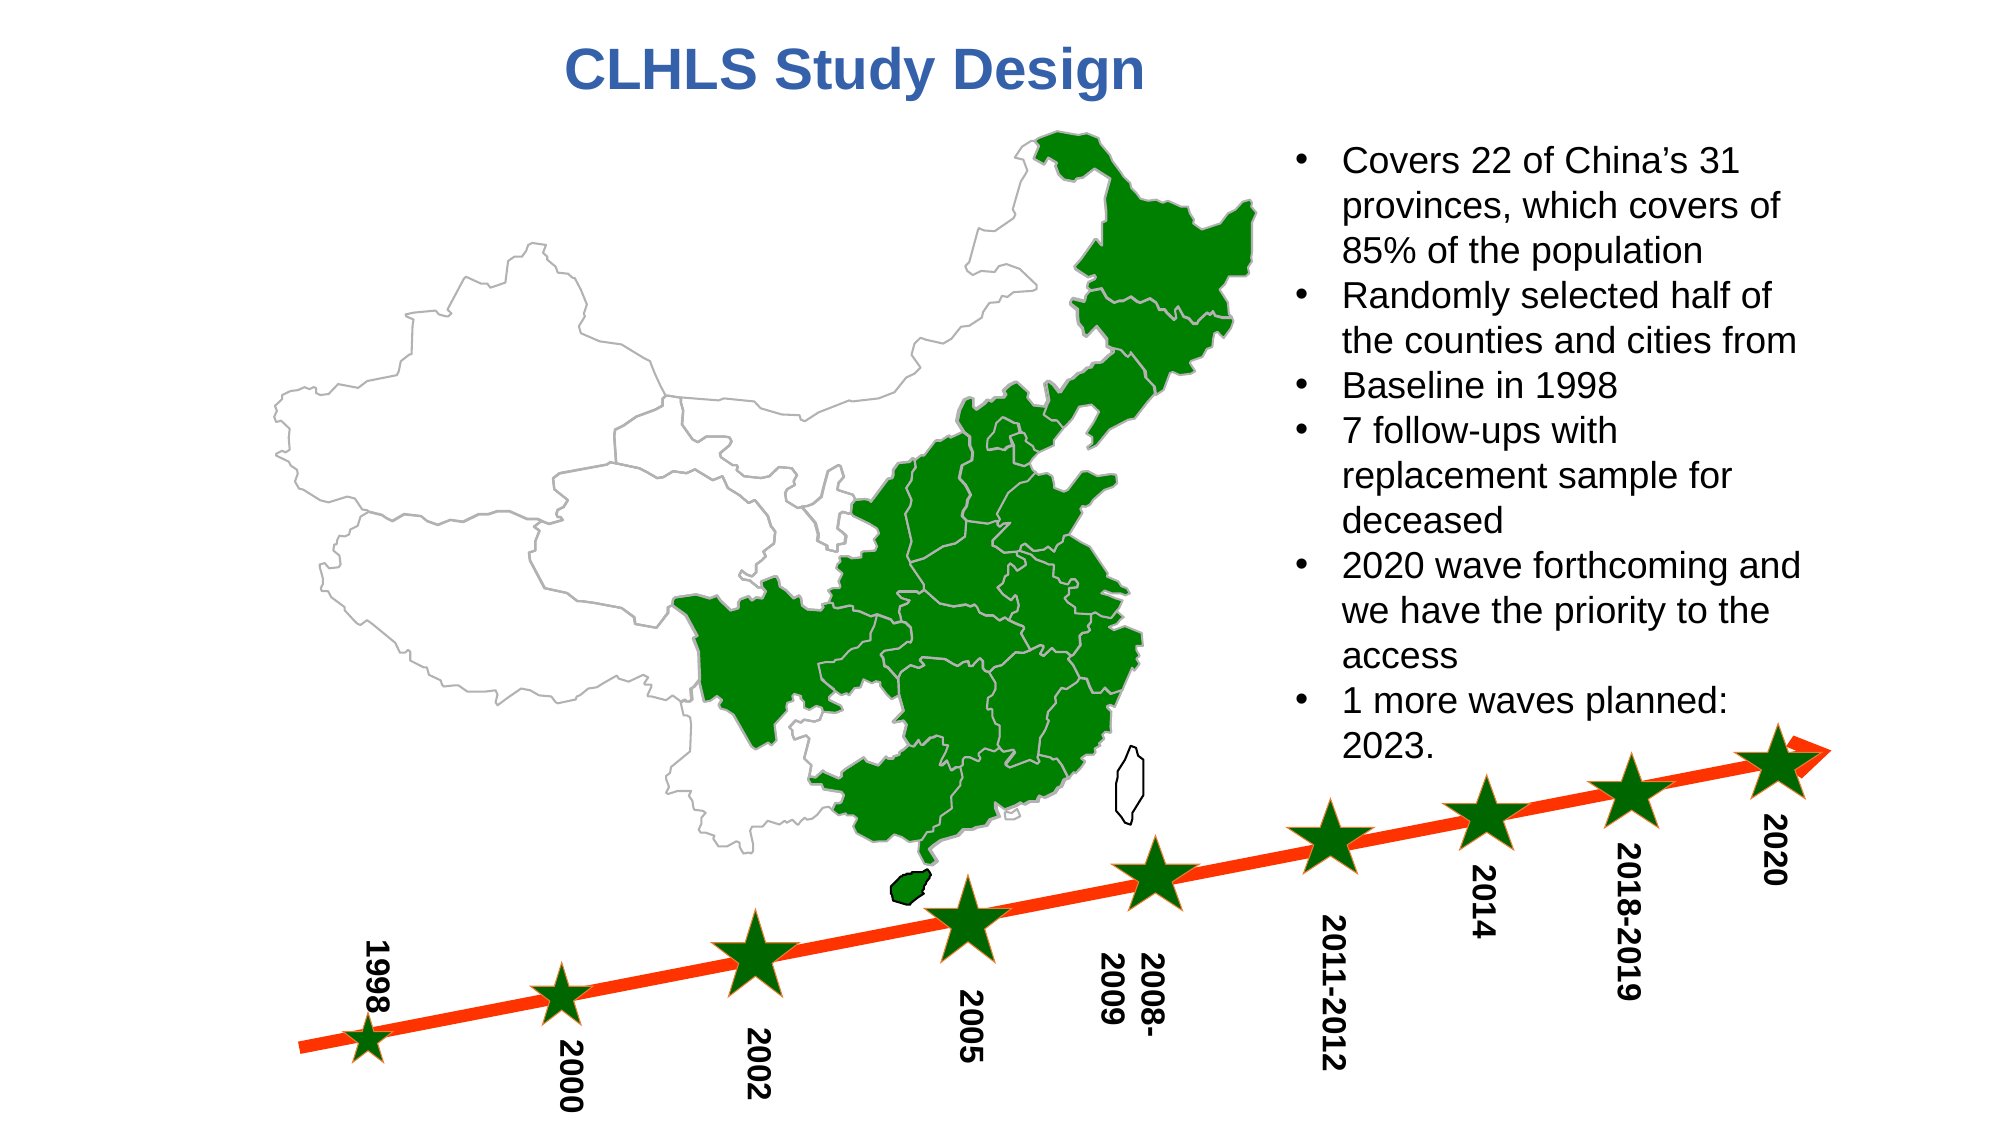

| CLHLS Study Design |
| --- |
Covers 22 of China’s 31 provinces, which covers of 85% of the population
Randomly selected half of the counties and cities from
Baseline in 1998
7 follow-ups with replacement sample for deceased
2020 wave forthcoming and we have the priority to the access
1 more waves planned: 2023.

2020

2018-2019

2014

2011-2012

1998
2008-2009

2005

2002
2000